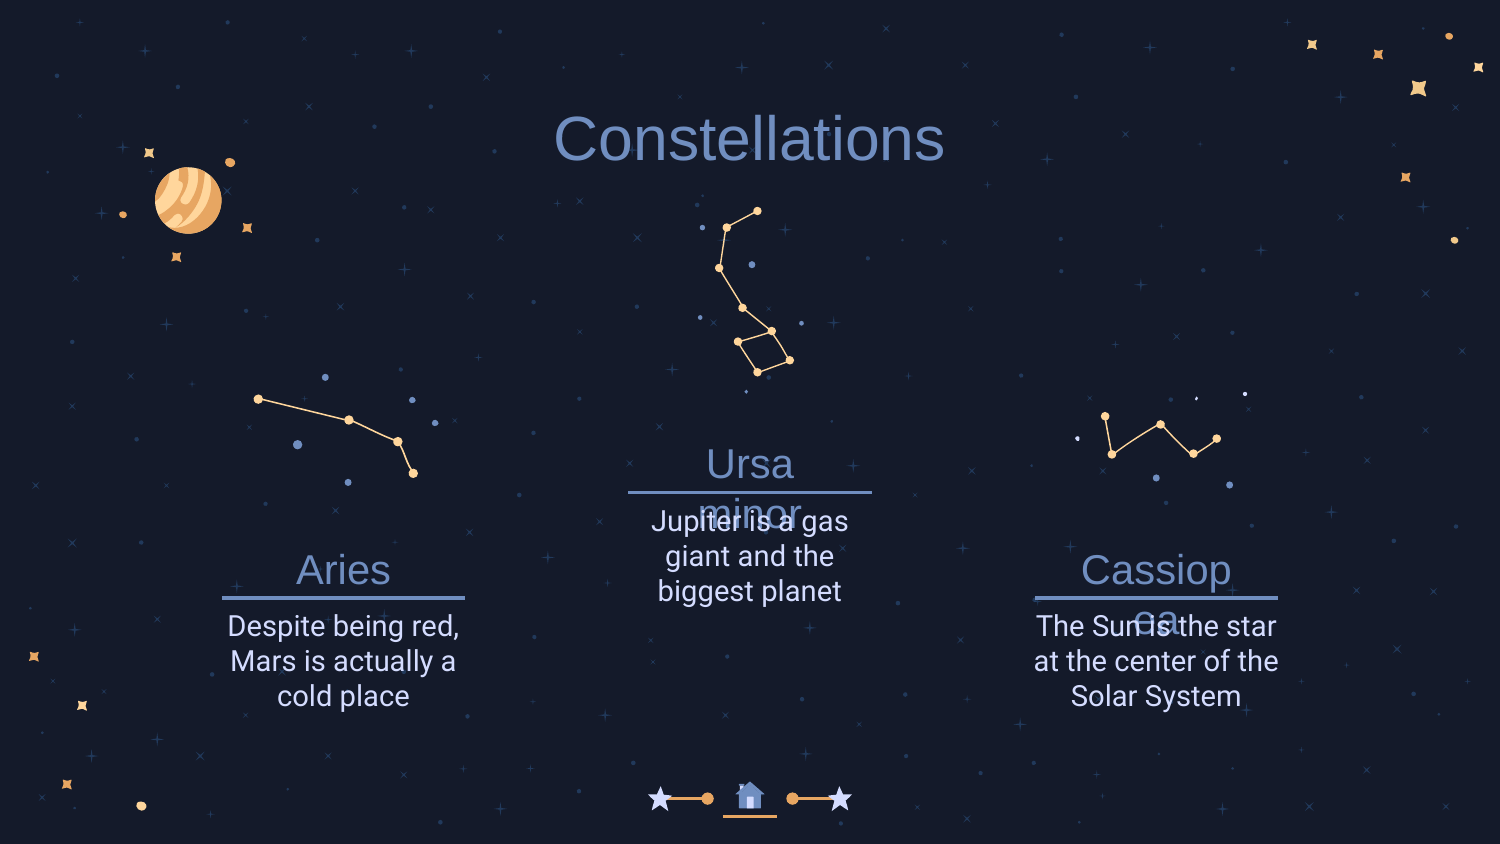

# Constellations

Ursa minor
Jupiter is a gas giant and the biggest planet
Cassiopea
Aries
Despite being red, Mars is actually a cold place
The Sun is the star at the center of the Solar System